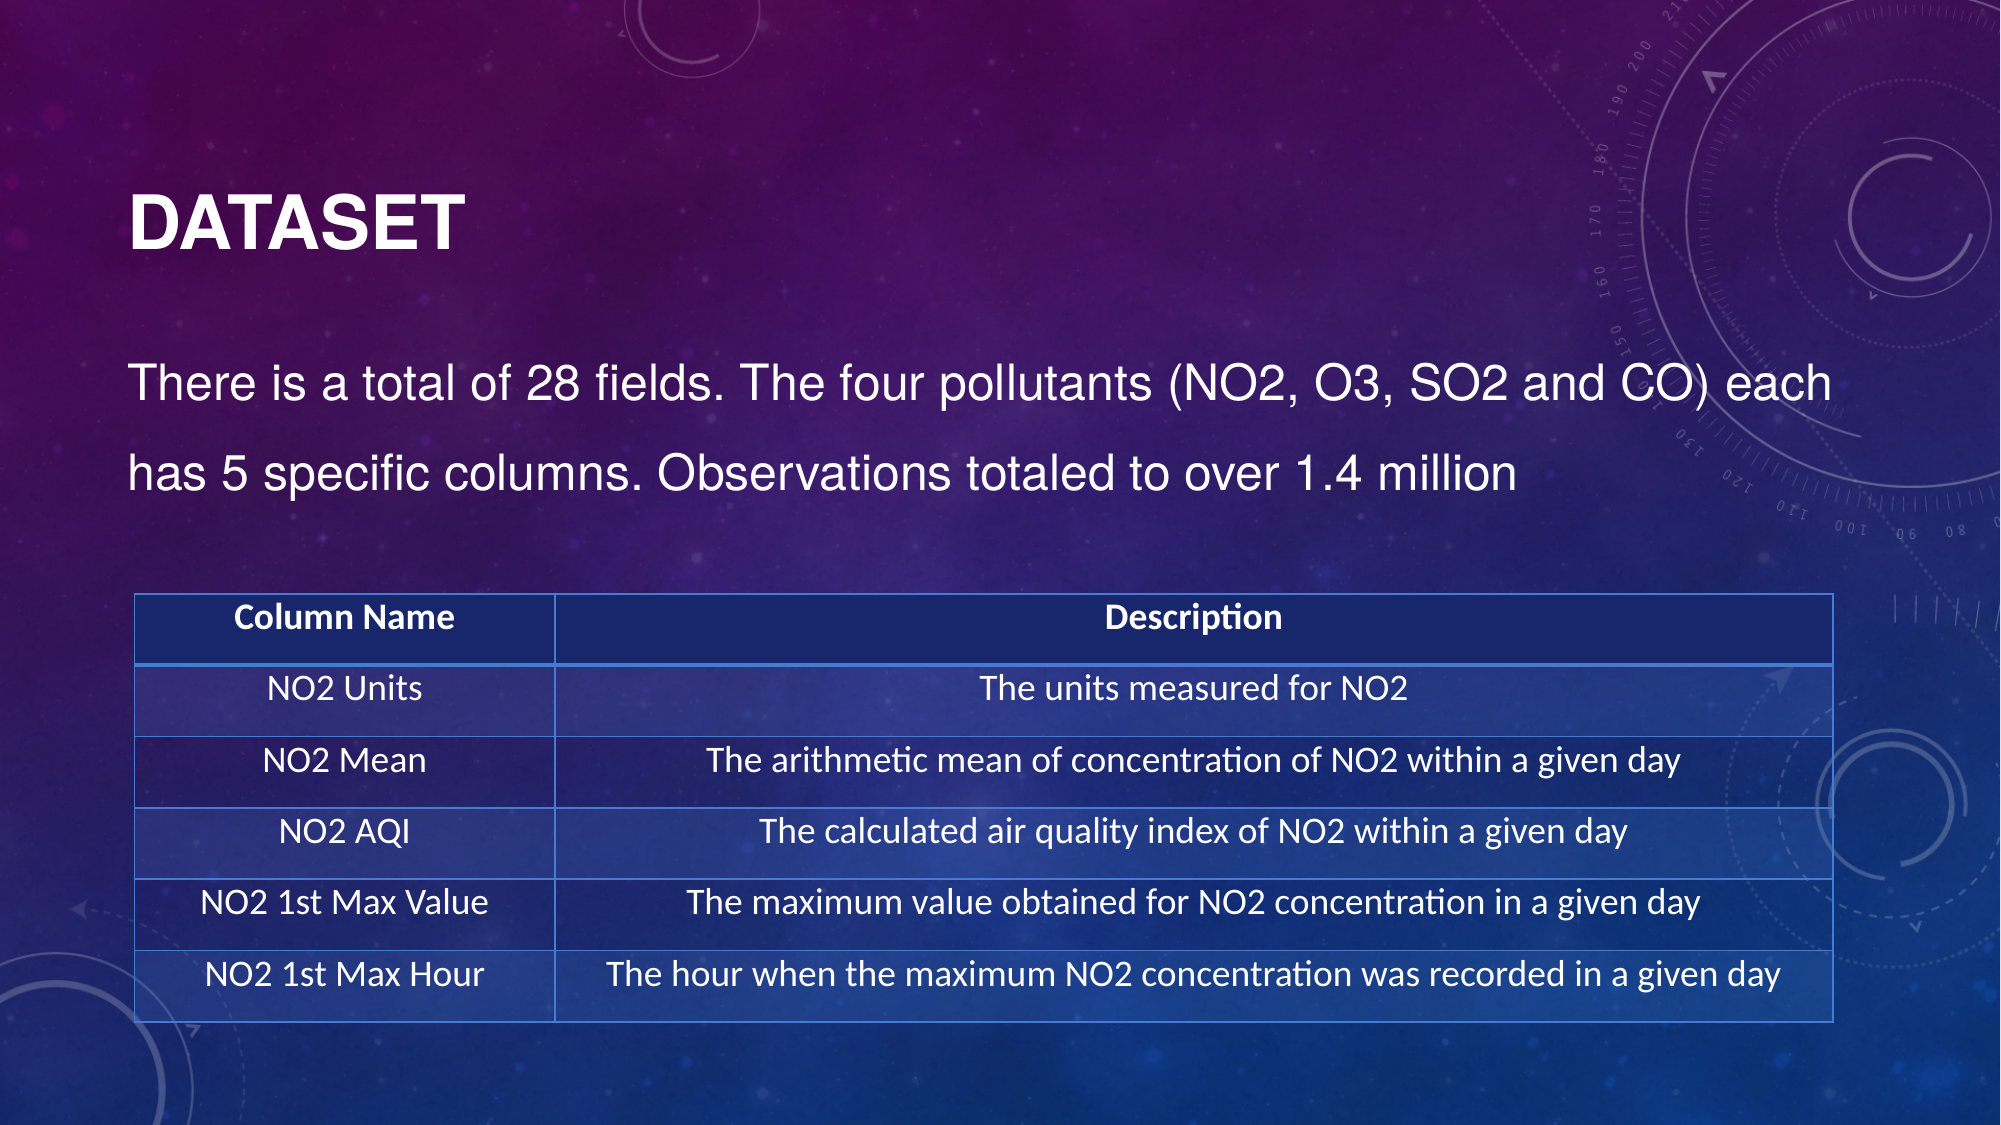

# Dataset
There is a total of 28 fields. The four pollutants (NO2, O3, SO2 and CO) each has 5 specific columns. Observations totaled to over 1.4 million

| Column Name | Description |
| --- | --- |
| NO2 Units | The units measured for NO2 |
| NO2 Mean | The arithmetic mean of concentration of NO2 within a given day |
| NO2 AQI | The calculated air quality index of NO2 within a given day |
| NO2 1st Max Value | The maximum value obtained for NO2 concentration in a given day |
| NO2 1st Max Hour | The hour when the maximum NO2 concentration was recorded in a given day |